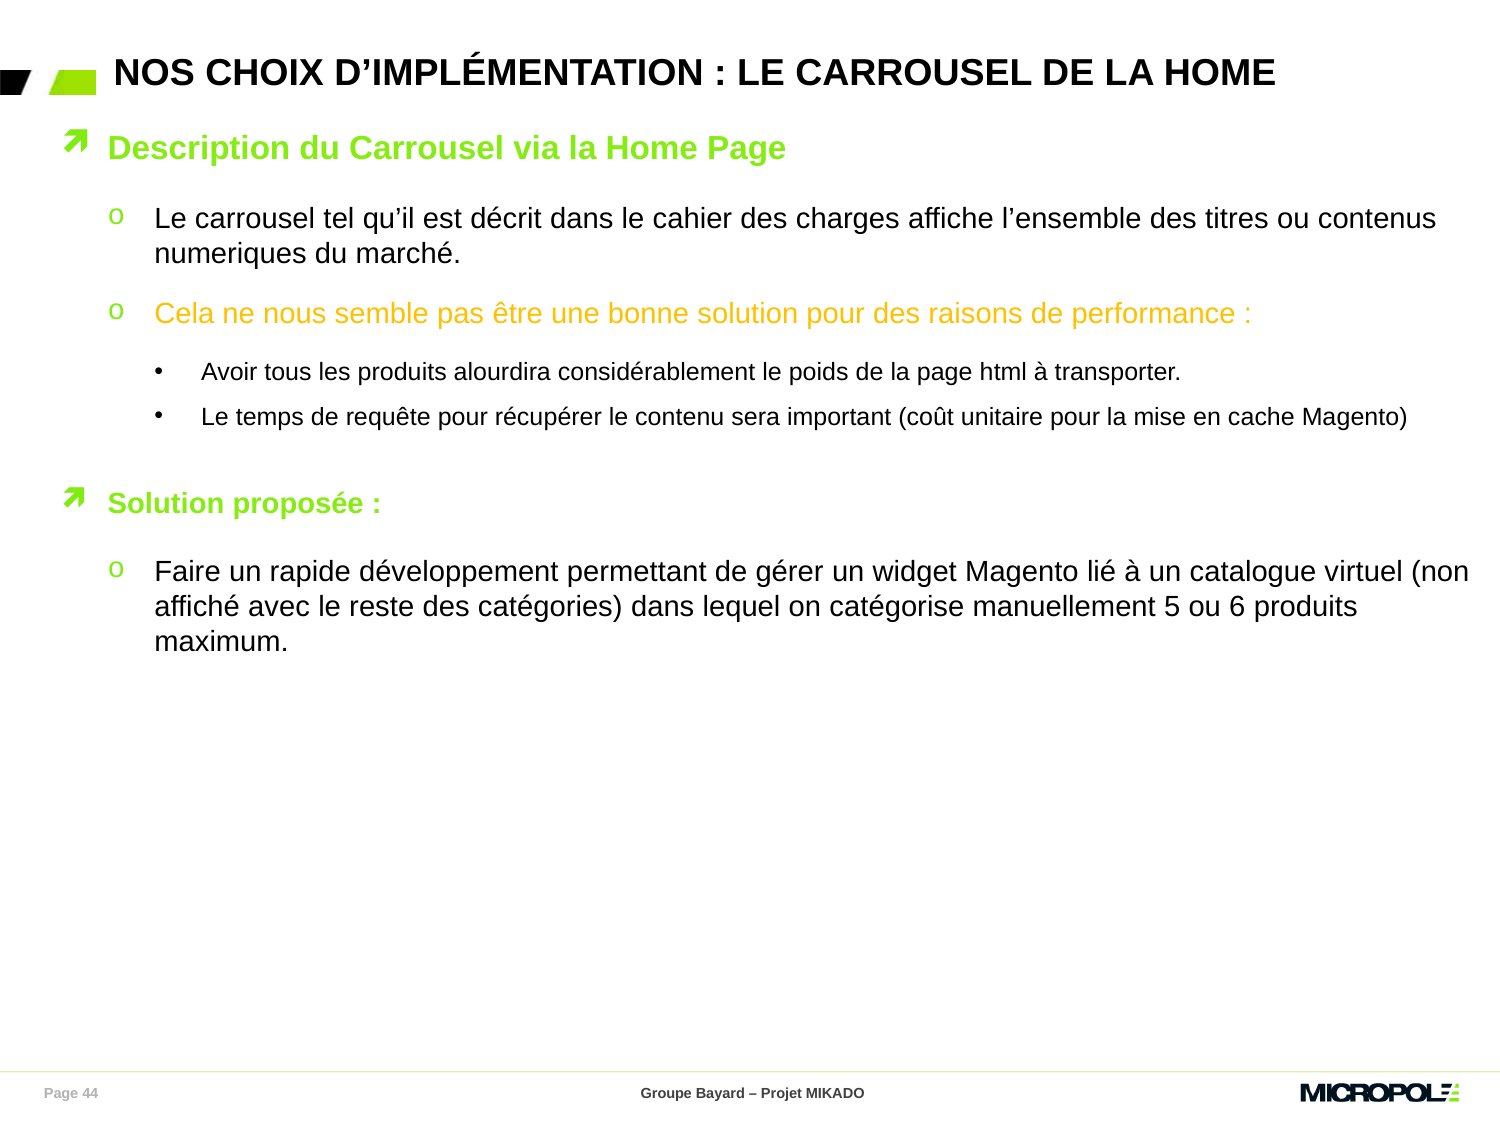

# nos choix d’implémentation : le Carrousel de la home
Description du Carrousel via la Home Page
Le carrousel tel qu’il est décrit dans le cahier des charges affiche l’ensemble des titres ou contenus numeriques du marché.
Cela ne nous semble pas être une bonne solution pour des raisons de performance :
Avoir tous les produits alourdira considérablement le poids de la page html à transporter.
Le temps de requête pour récupérer le contenu sera important (coût unitaire pour la mise en cache Magento)

Solution proposée :
Faire un rapide développement permettant de gérer un widget Magento lié à un catalogue virtuel (non affiché avec le reste des catégories) dans lequel on catégorise manuellement 5 ou 6 produits maximum.
Page 44
Groupe Bayard – Projet MIKADO